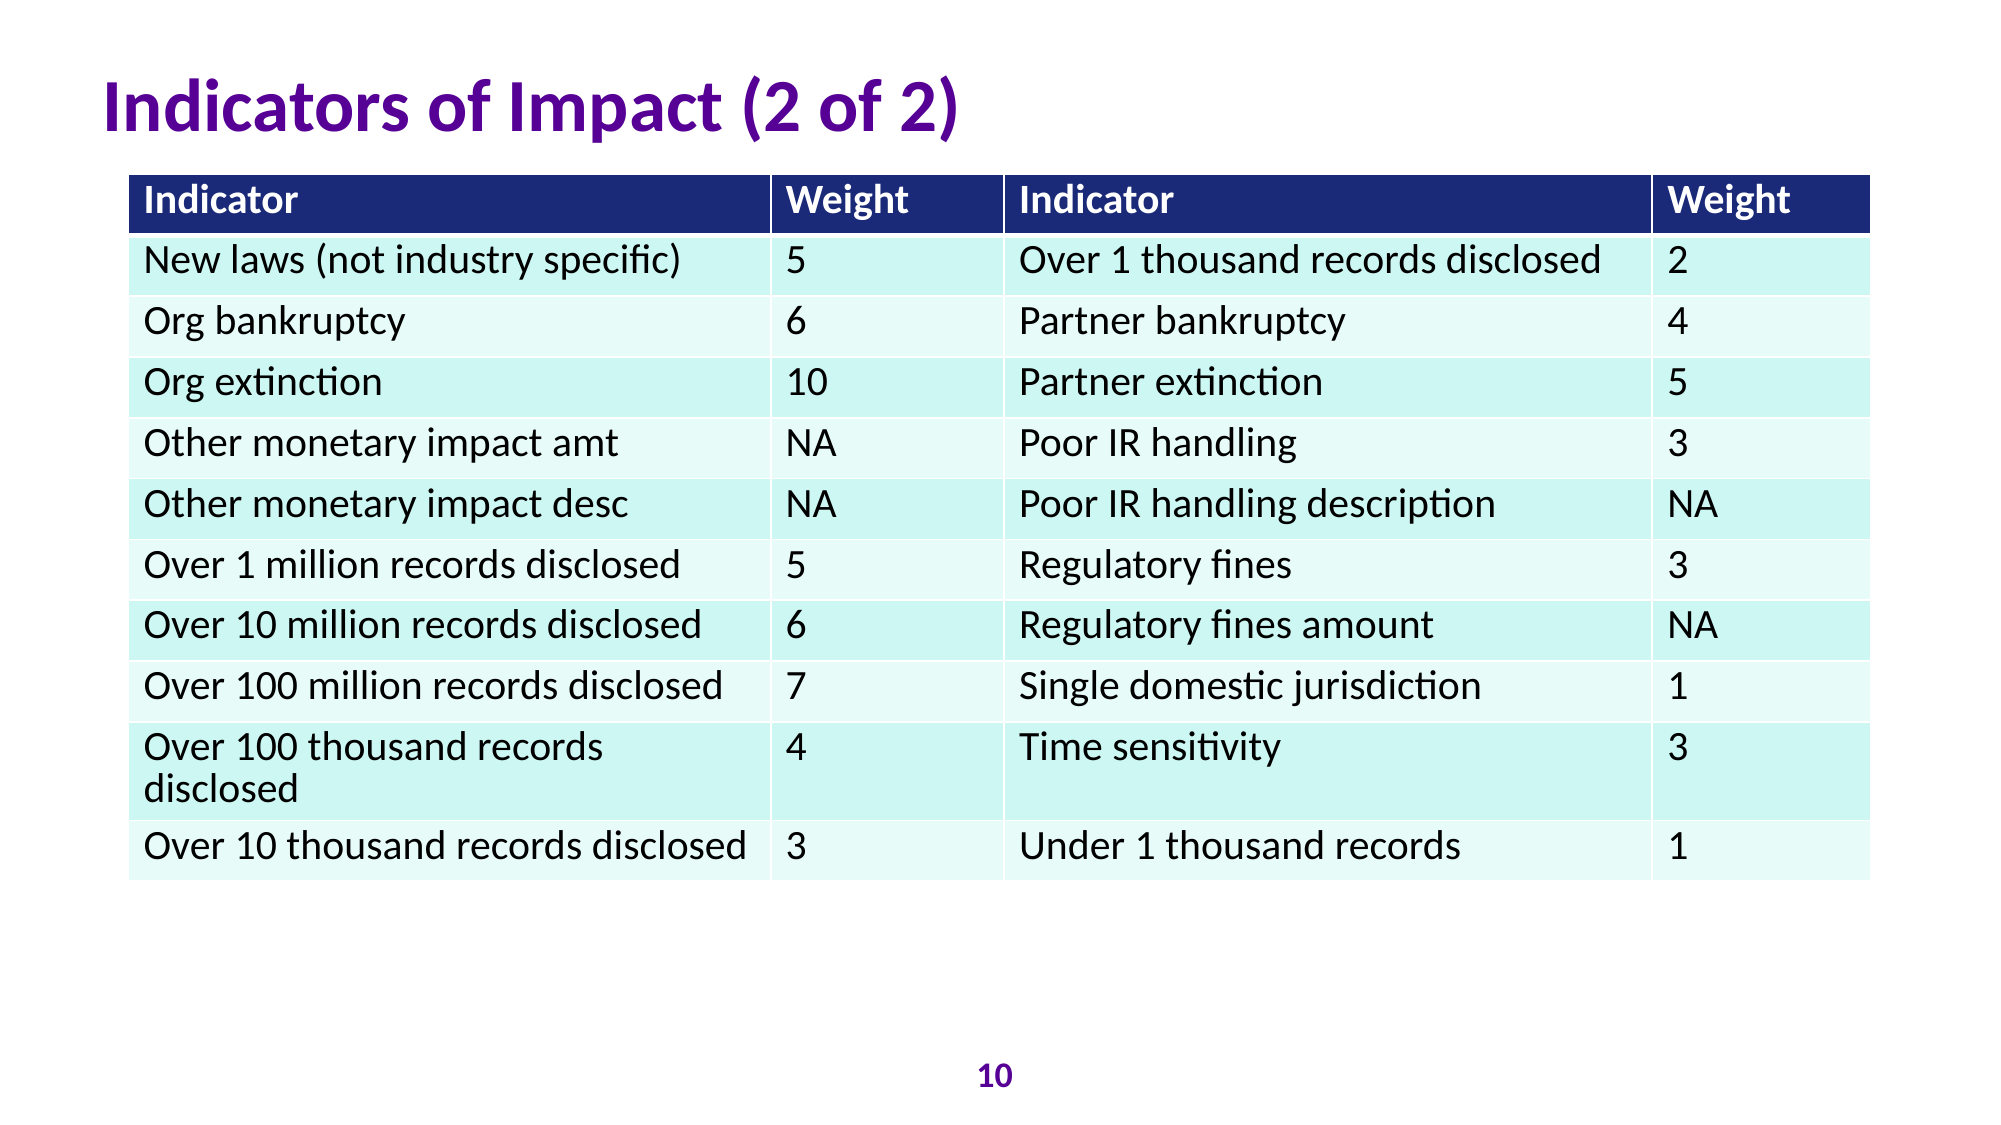

# Indicators of Impact (2 of 2)
| Indicator | Weight | Indicator | Weight |
| --- | --- | --- | --- |
| New laws (not industry specific) | 5 | Over 1 thousand records disclosed | 2 |
| Org bankruptcy | 6 | Partner bankruptcy | 4 |
| Org extinction | 10 | Partner extinction | 5 |
| Other monetary impact amt | NA | Poor IR handling | 3 |
| Other monetary impact desc | NA | Poor IR handling description | NA |
| Over 1 million records disclosed | 5 | Regulatory fines | 3 |
| Over 10 million records disclosed | 6 | Regulatory fines amount | NA |
| Over 100 million records disclosed | 7 | Single domestic jurisdiction | 1 |
| Over 100 thousand records disclosed | 4 | Time sensitivity | 3 |
| Over 10 thousand records disclosed | 3 | Under 1 thousand records | 1 |
10